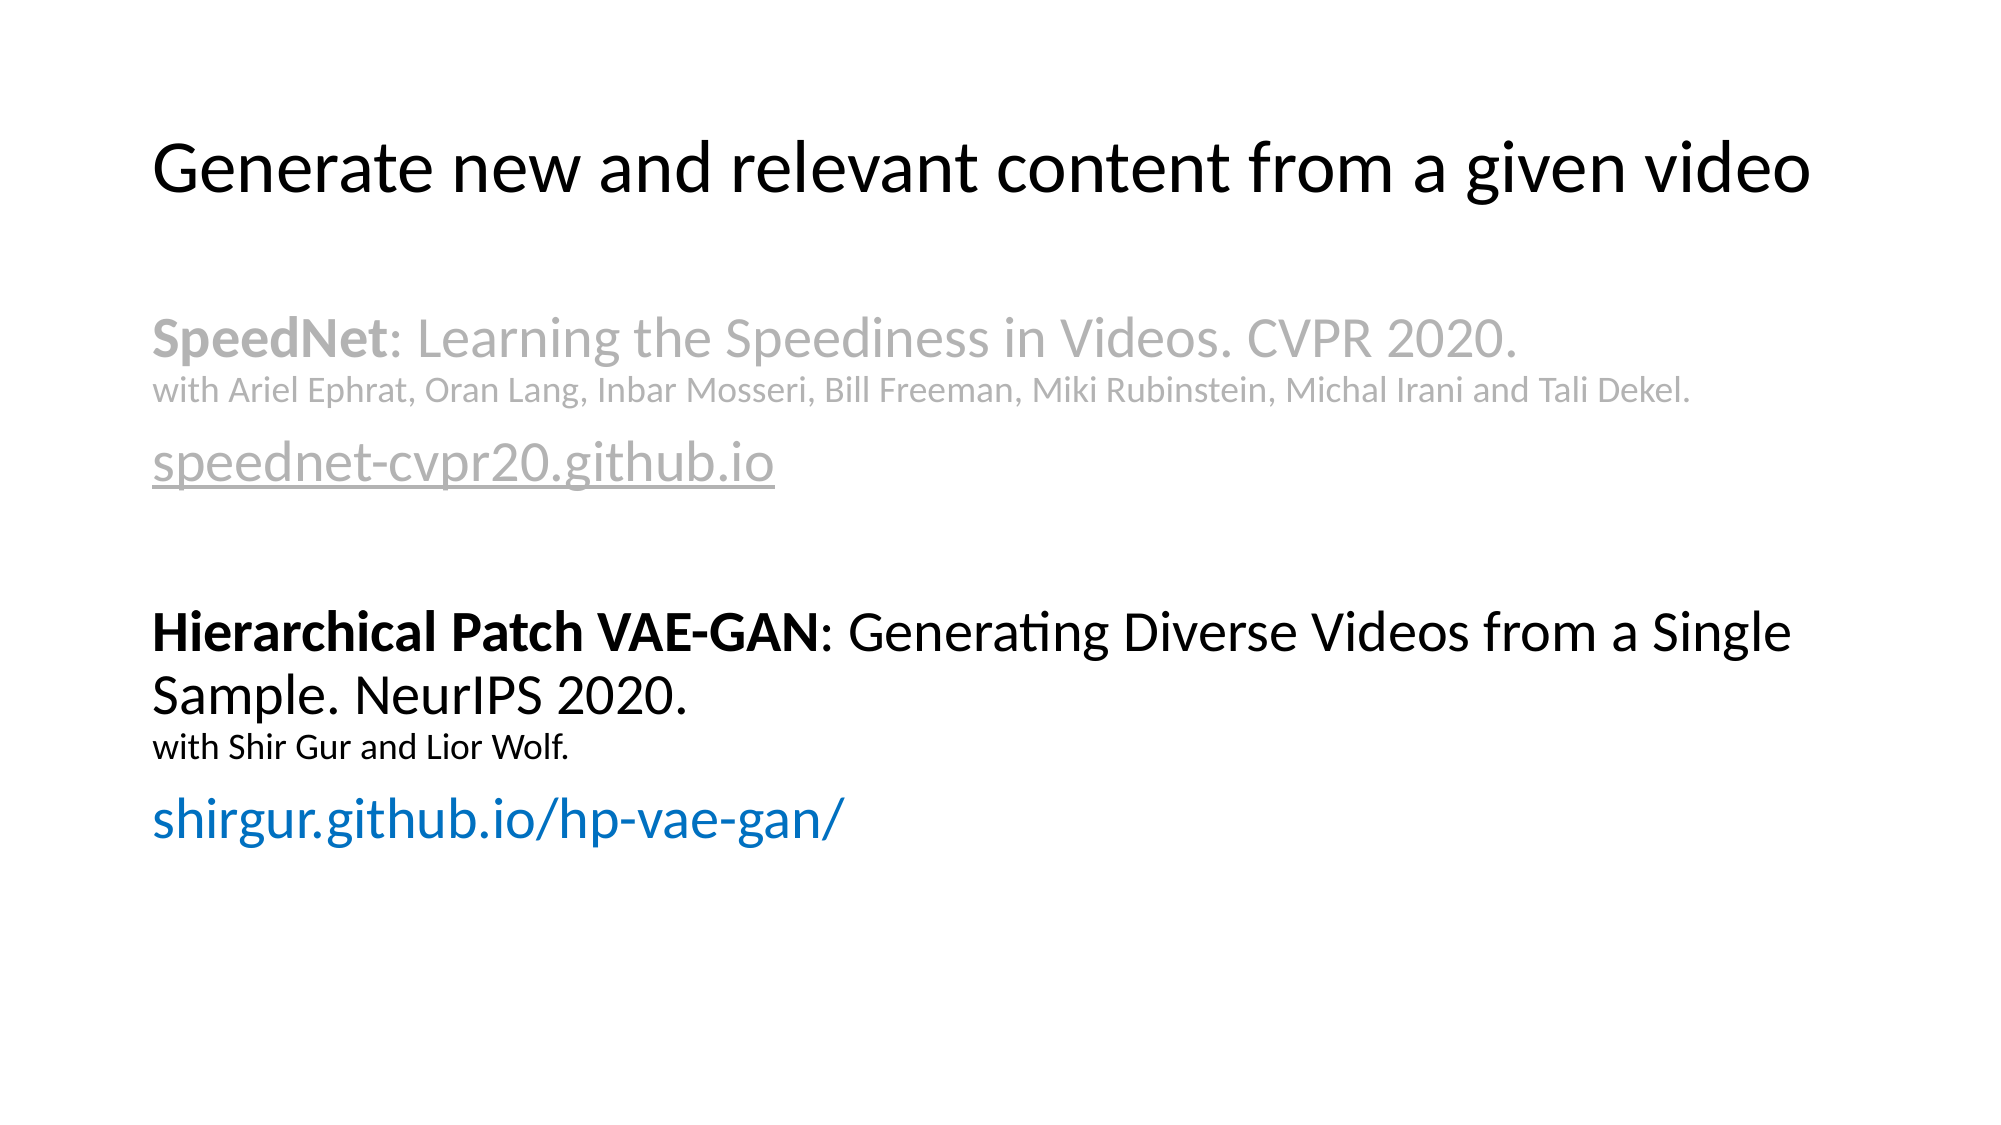

# Generate new and relevant content from a given video

SpeedNet: Learning the Speediness in Videos. CVPR 2020.
with Ariel Ephrat, Oran Lang, Inbar Mosseri, Bill Freeman, Miki Rubinstein, Michal Irani and Tali Dekel.
speednet-cvpr20.github.io

Hierarchical Patch VAE-GAN: Generating Diverse Videos from a Single Sample. NeurIPS 2020.
with Shir Gur and Lior Wolf.
shirgur.github.io/hp-vae-gan/